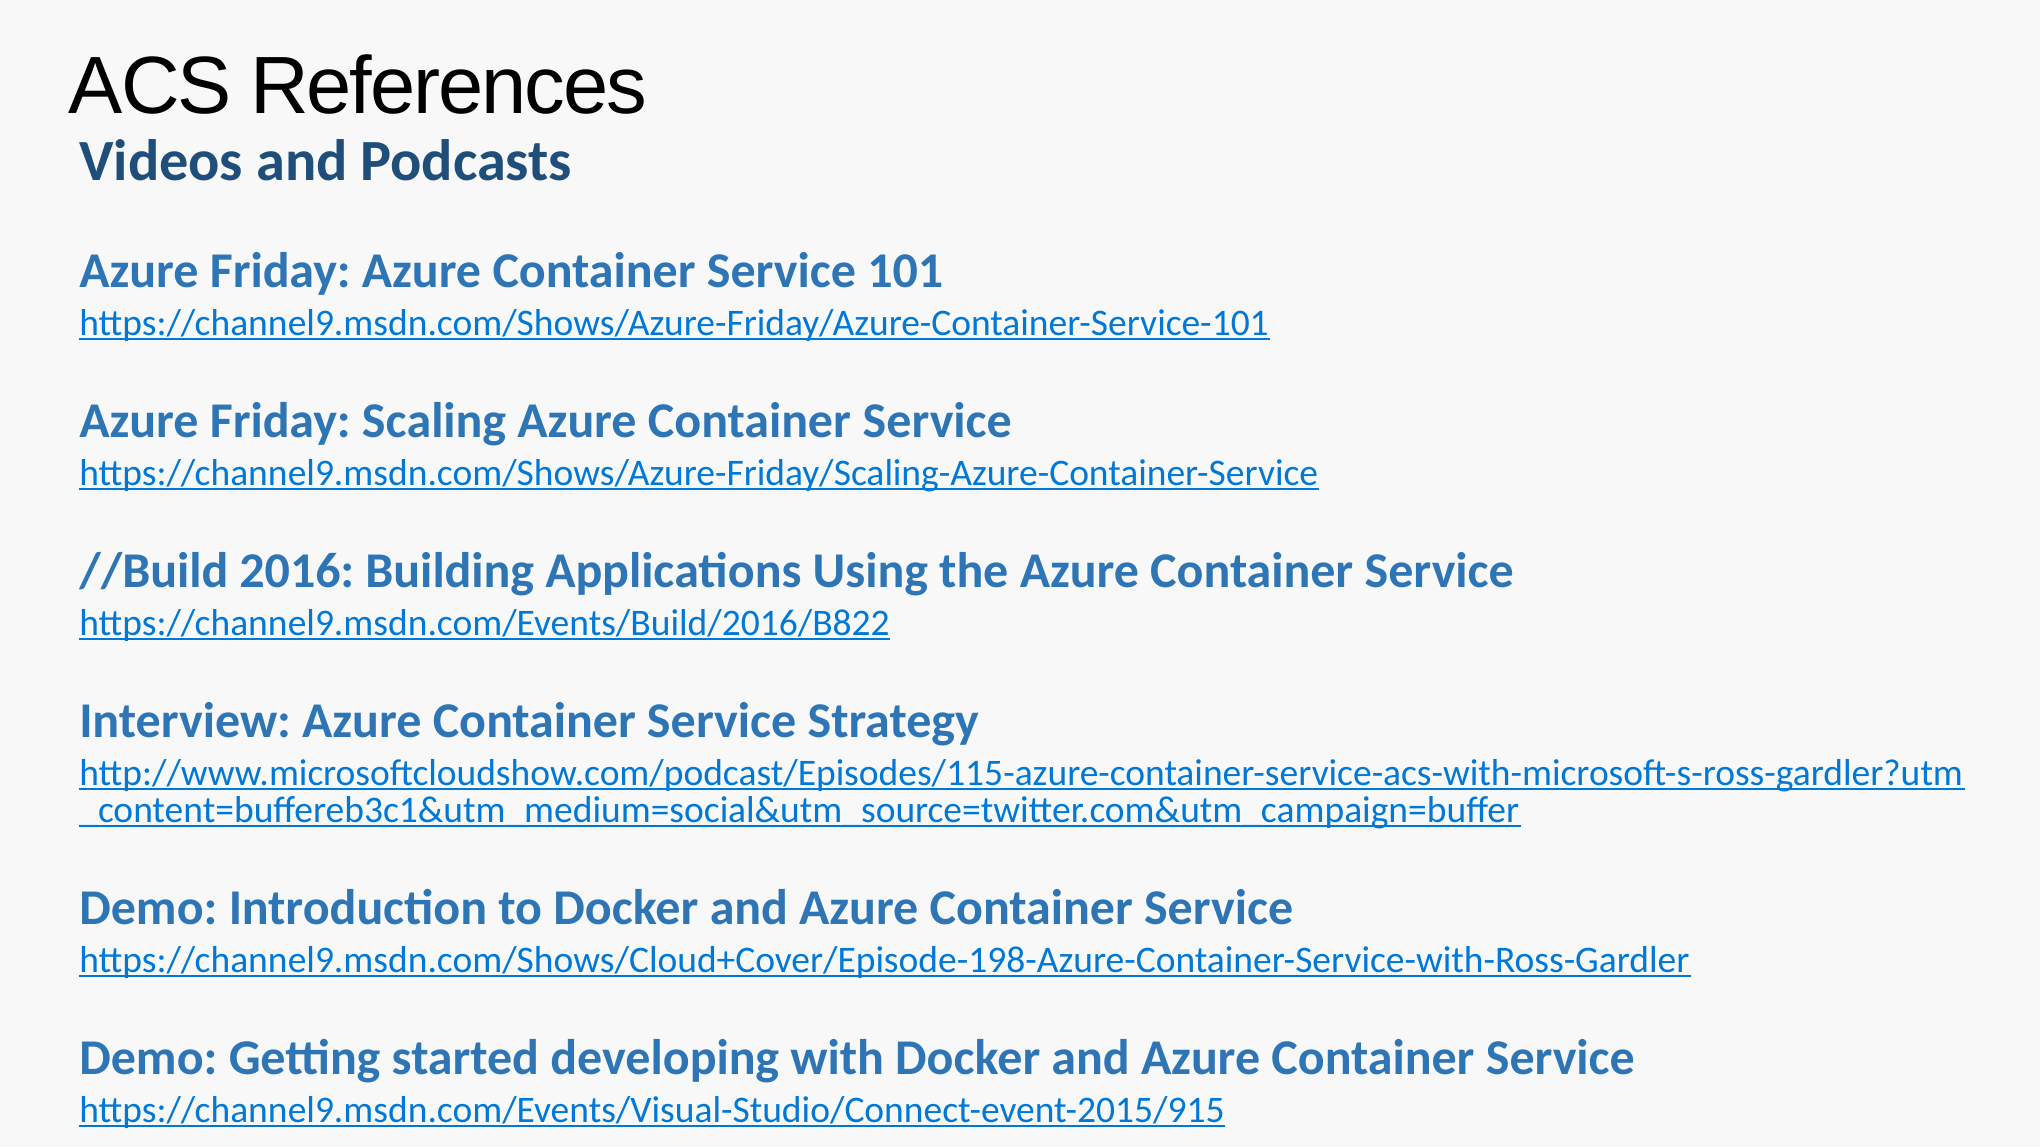

# ACS References
Videos and Podcasts

Azure Friday: Azure Container Service 101
https://channel9.msdn.com/Shows/Azure-Friday/Azure-Container-Service-101

Azure Friday: Scaling Azure Container Service
https://channel9.msdn.com/Shows/Azure-Friday/Scaling-Azure-Container-Service

//Build 2016: Building Applications Using the Azure Container Service
https://channel9.msdn.com/Events/Build/2016/B822

Interview: Azure Container Service Strategy
http://www.microsoftcloudshow.com/podcast/Episodes/115-azure-container-service-acs-with-microsoft-s-ross-gardler?utm_content=buffereb3c1&utm_medium=social&utm_source=twitter.com&utm_campaign=buffer

Demo: Introduction to Docker and Azure Container Service
https://channel9.msdn.com/Shows/Cloud+Cover/Episode-198-Azure-Container-Service-with-Ross-Gardler

Demo: Getting started developing with Docker and Azure Container Service
https://channel9.msdn.com/Events/Visual-Studio/Connect-event-2015/915